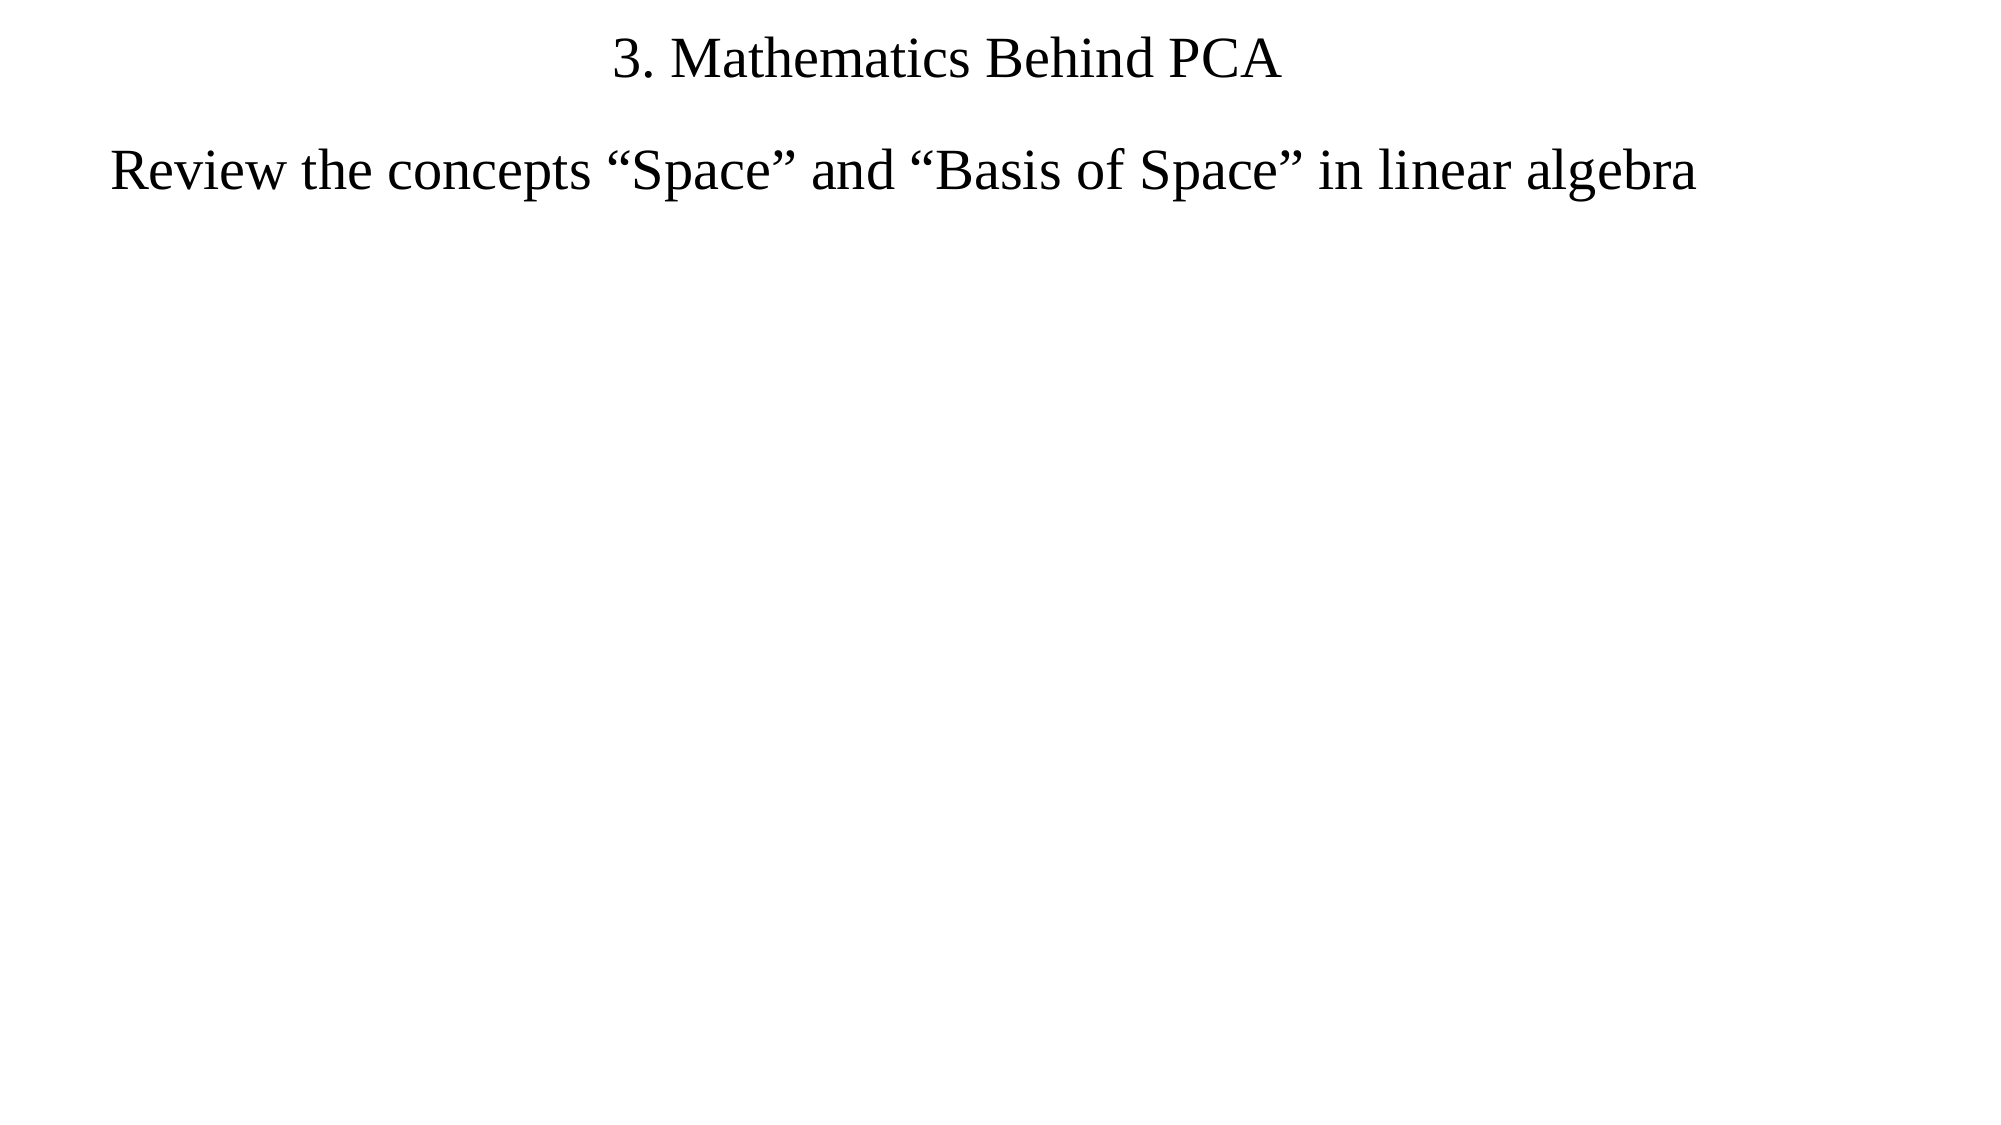

3. Mathematics Behind PCA
Review the concepts “Space” and “Basis of Space” in linear algebra